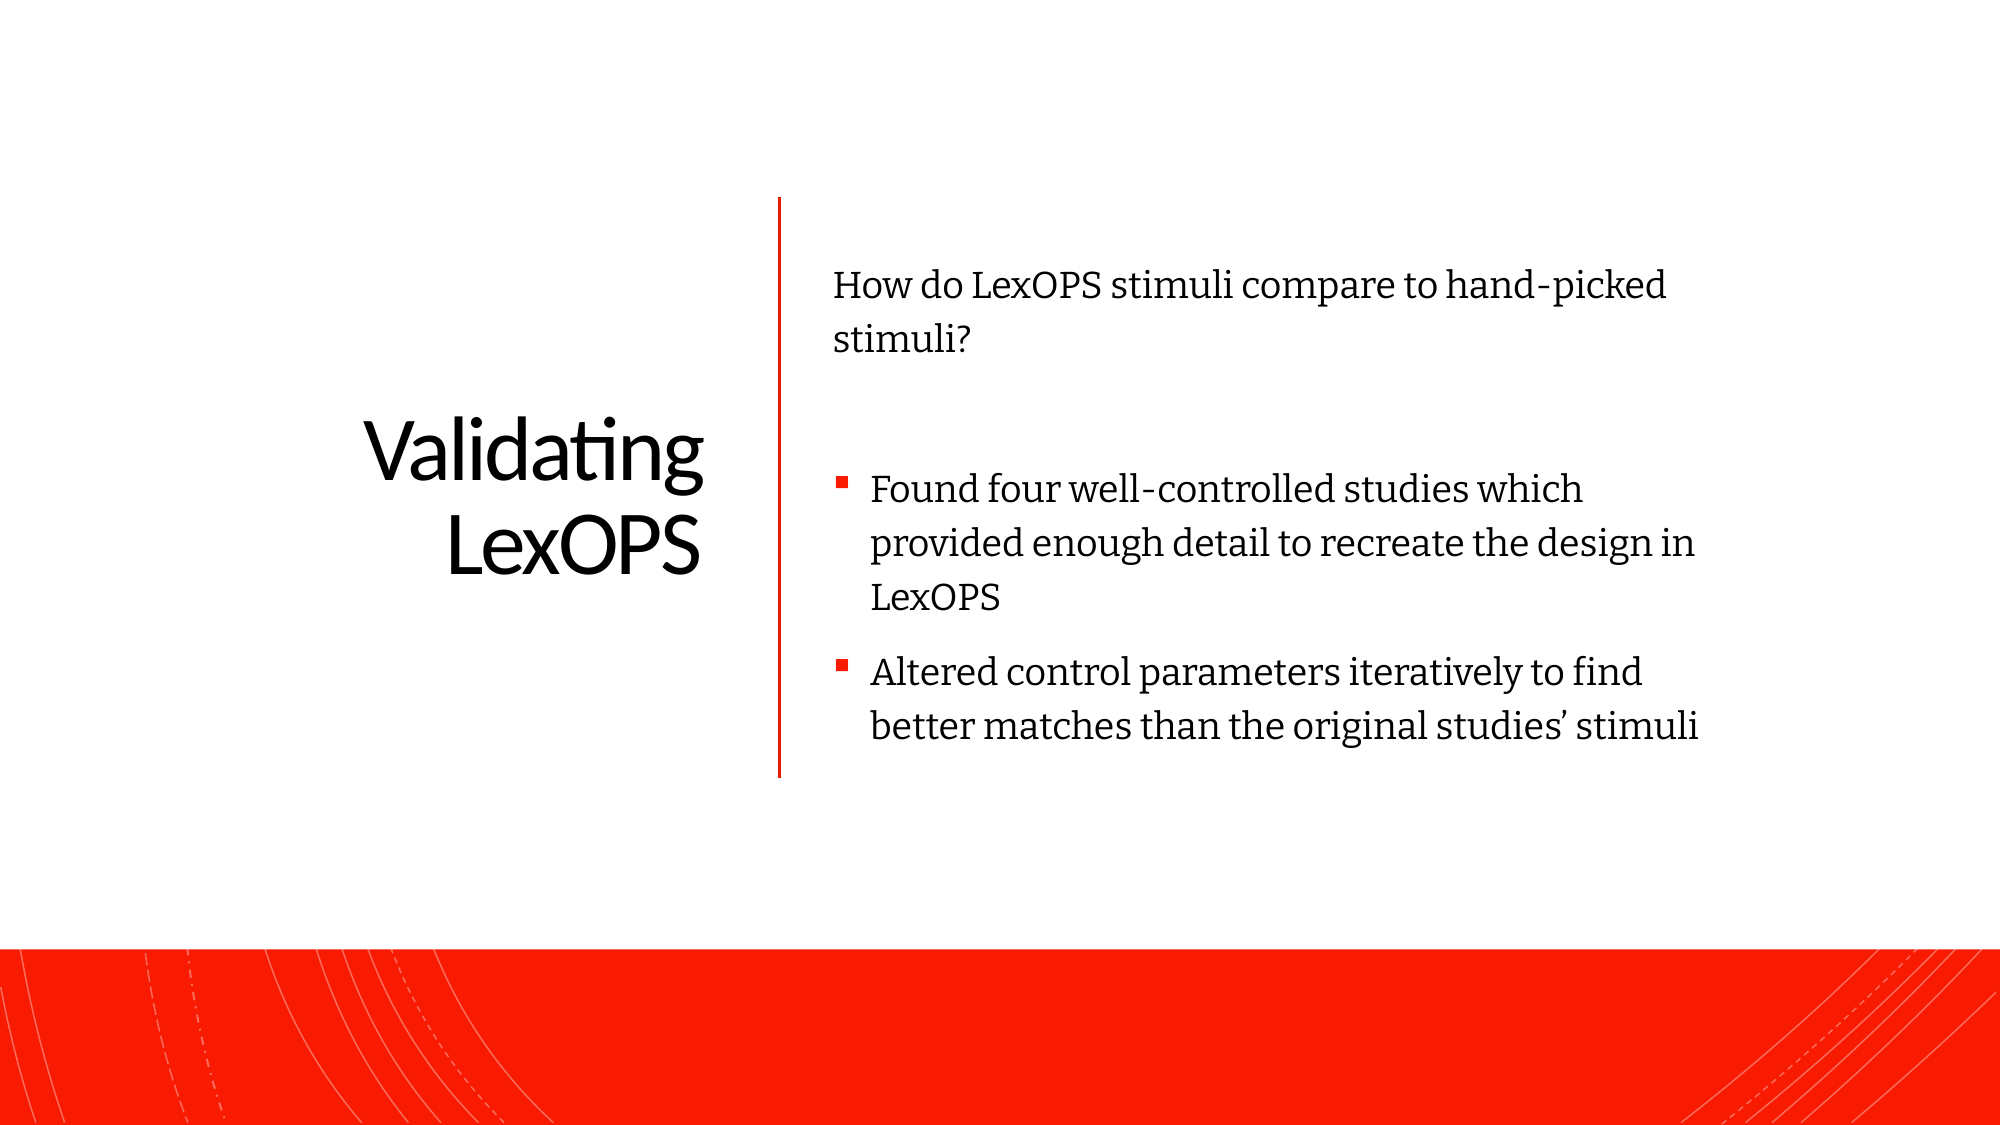

# Validating LexOPS
How do LexOPS stimuli compare to hand-picked stimuli?

Found four well-controlled studies which provided enough detail to recreate the design in LexOPS
Altered control parameters iteratively to find better matches than the original studies’ stimuli